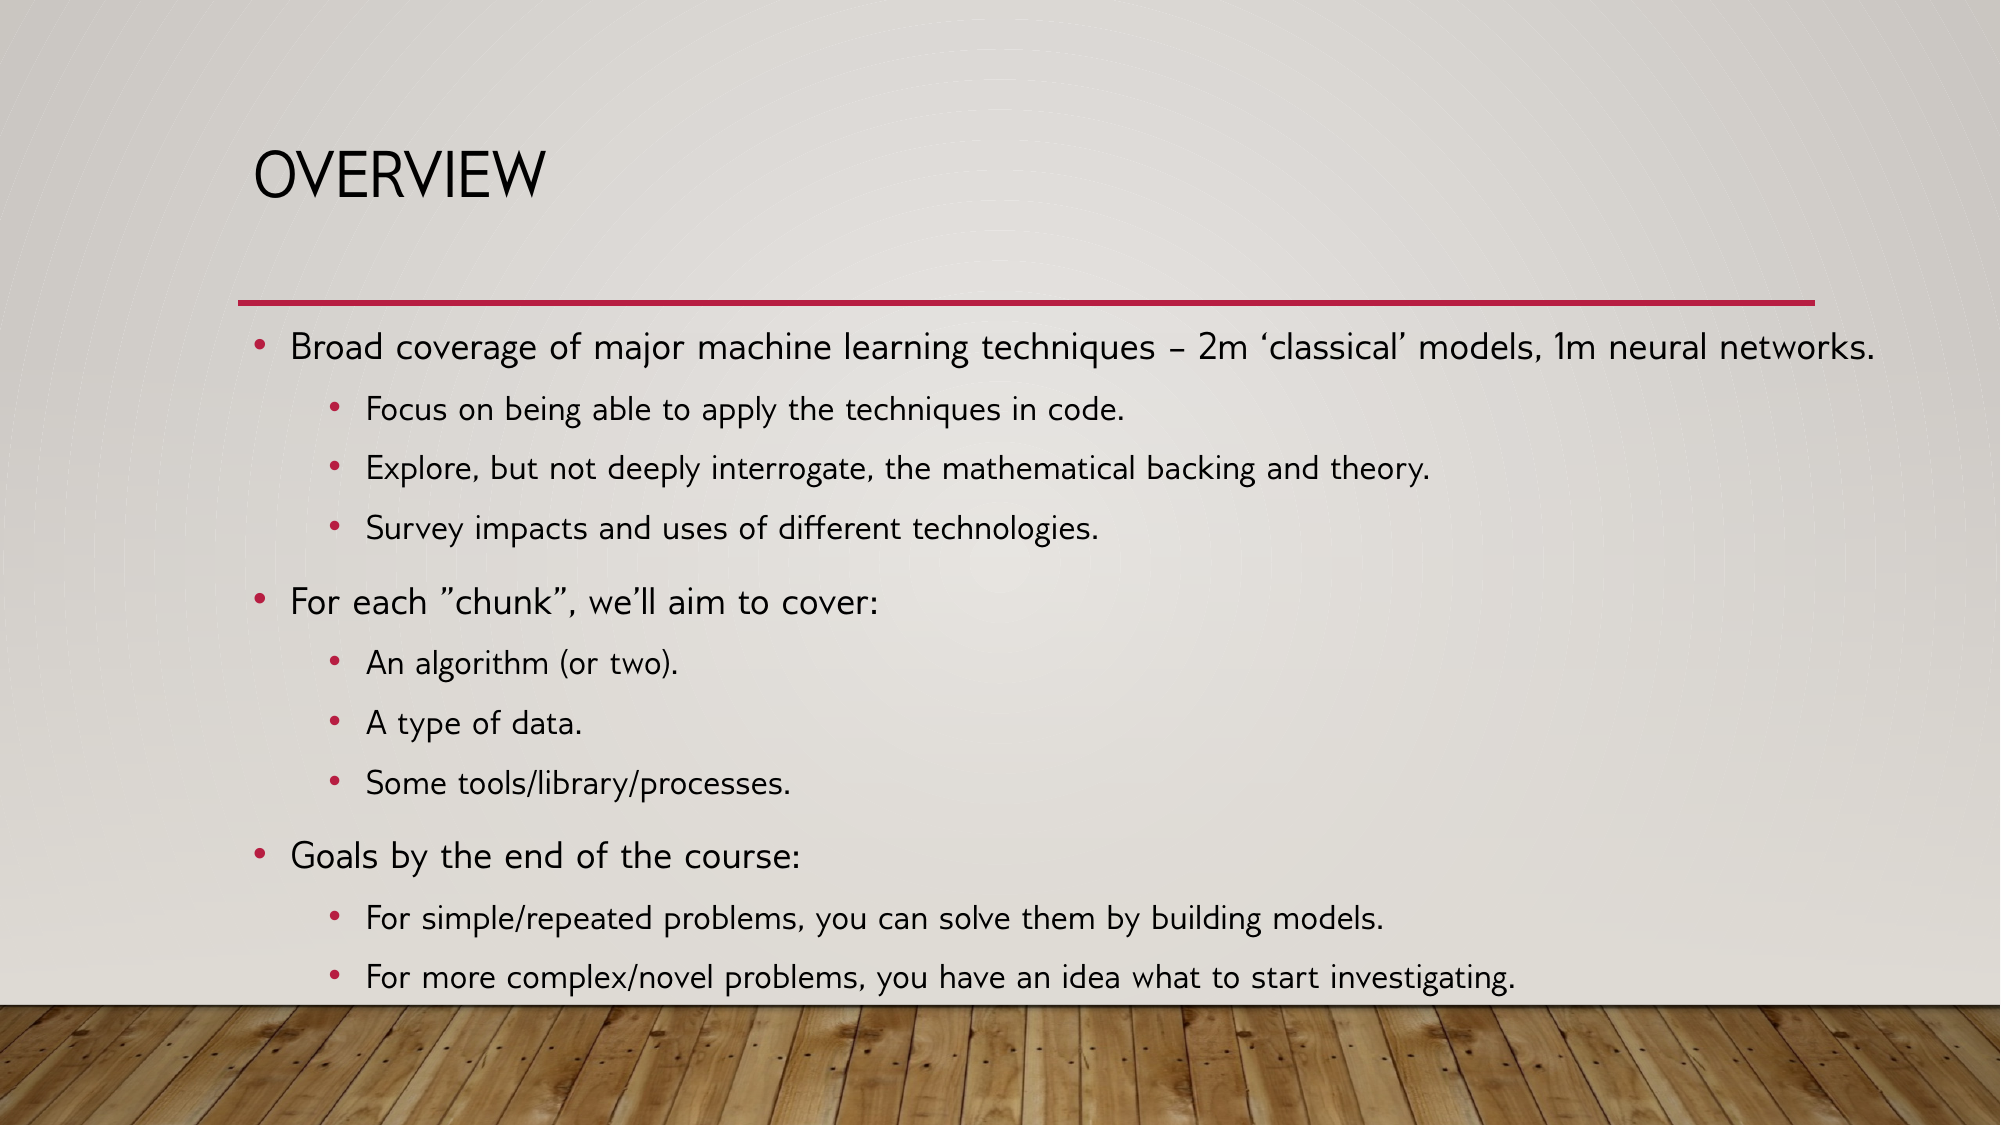

# Overview
Broad coverage of major machine learning techniques – 2m ‘classical’ models, 1m neural networks.
Focus on being able to apply the techniques in code.
Explore, but not deeply interrogate, the mathematical backing and theory.
Survey impacts and uses of different technologies.
For each ”chunk”, we’ll aim to cover:
An algorithm (or two).
A type of data.
Some tools/library/processes.
Goals by the end of the course:
For simple/repeated problems, you can solve them by building models.
For more complex/novel problems, you have an idea what to start investigating.